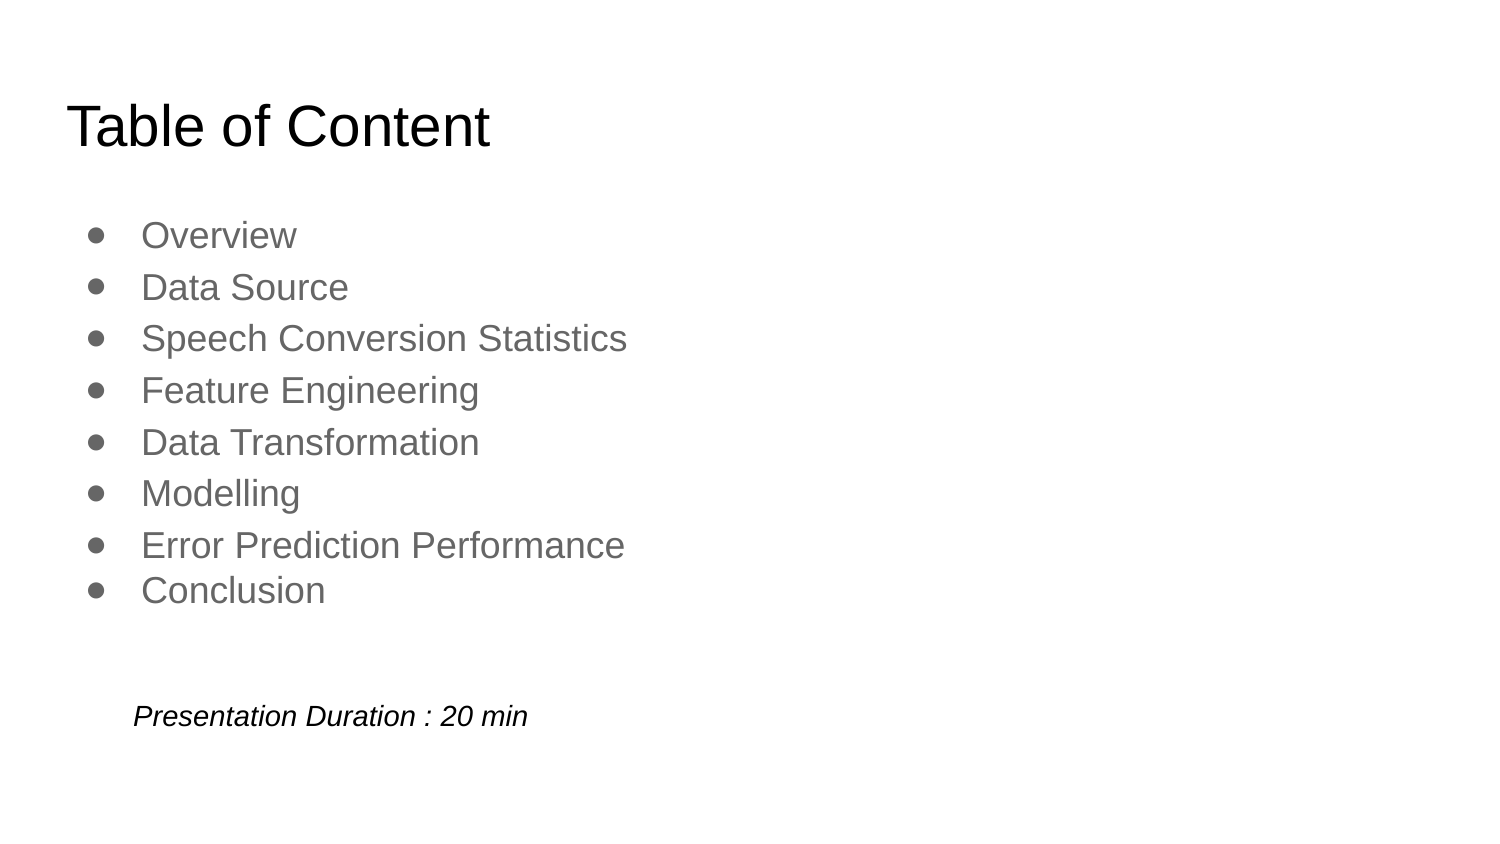

# Table of Content
Overview
Data Source
Speech Conversion Statistics
Feature Engineering
Data Transformation
Modelling
Error Prediction Performance
Conclusion
Presentation Duration : 20 min